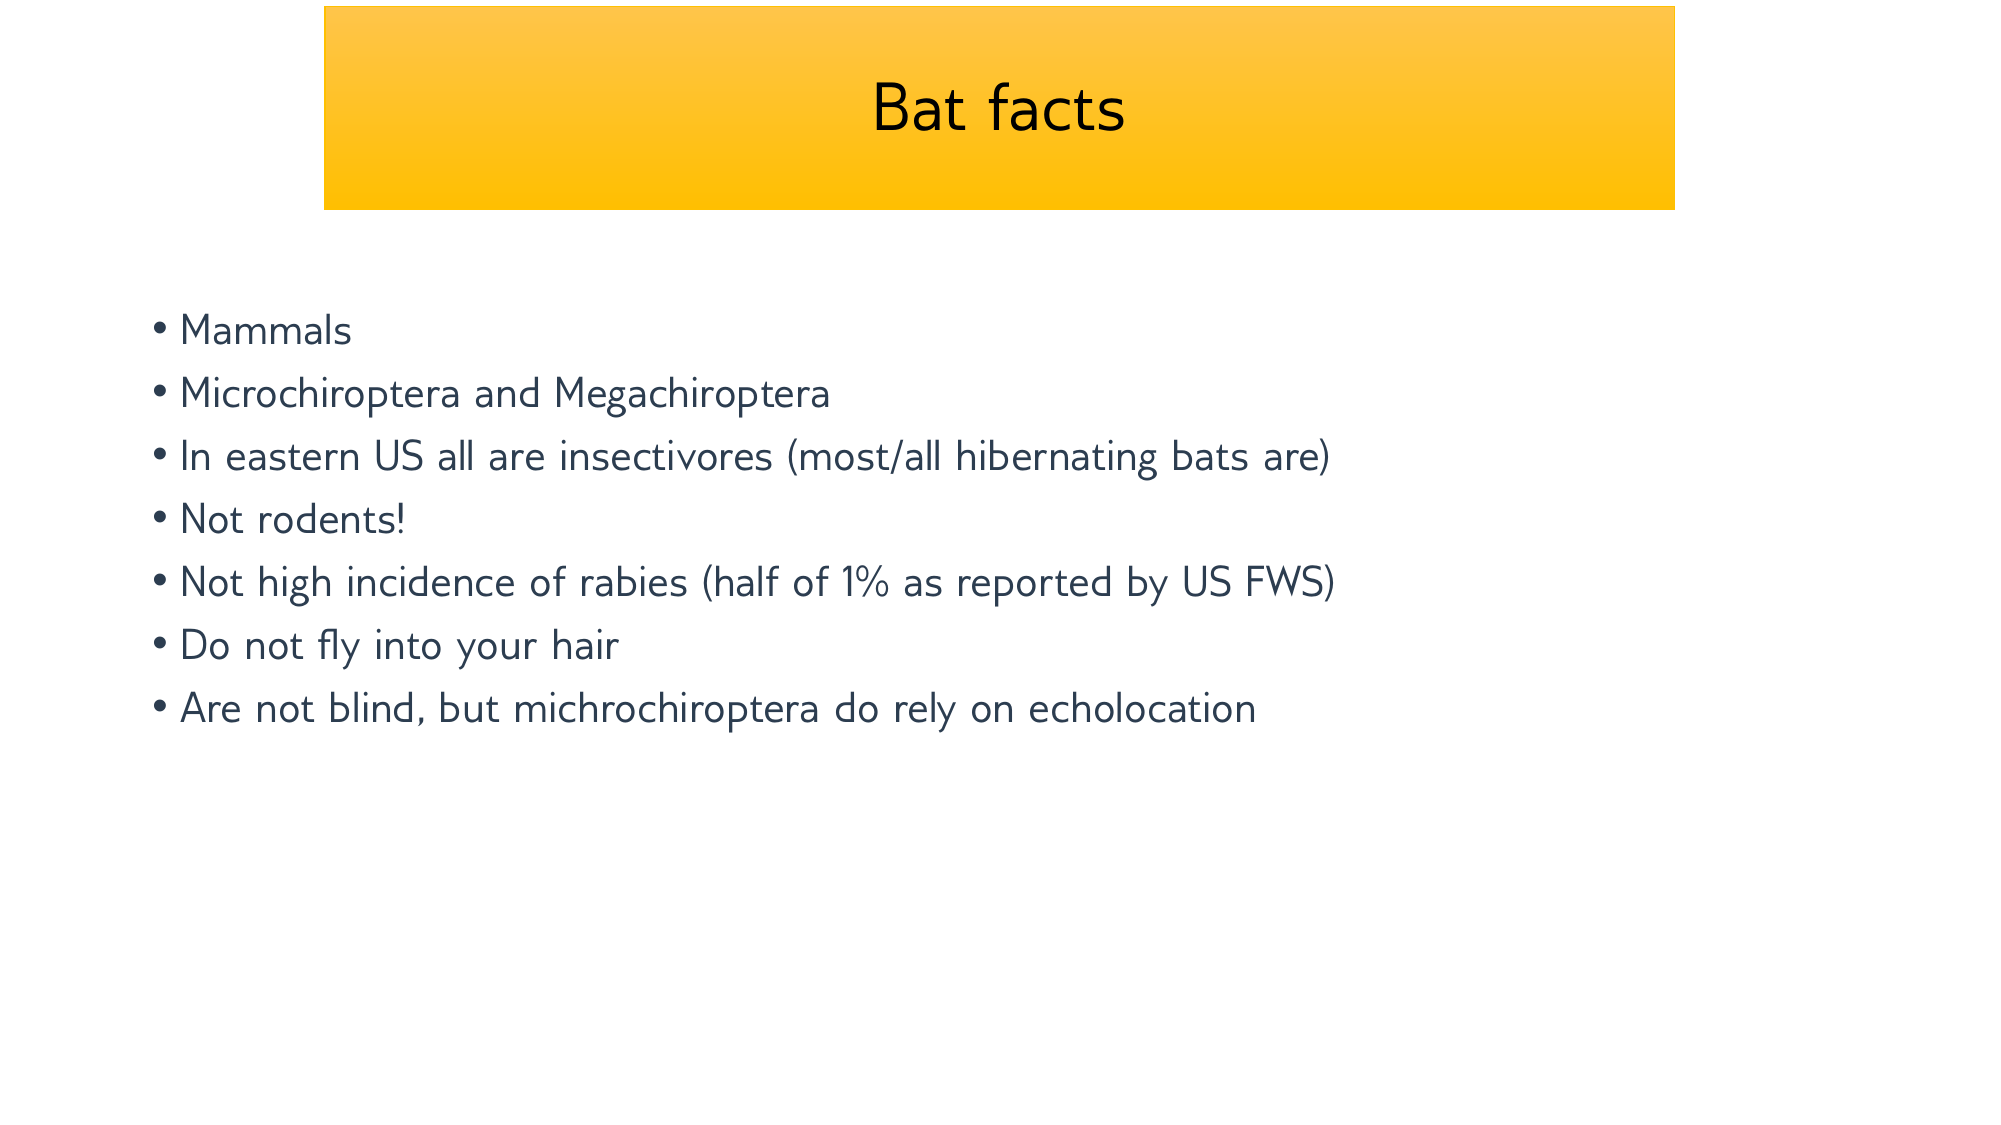

# Bat facts
Mammals
Microchiroptera and Megachiroptera
In eastern US all are insectivores (most/all hibernating bats are)
Not rodents!
Not high incidence of rabies (half of 1% as reported by US FWS)
Do not fly into your hair
Are not blind, but michrochiroptera do rely on echolocation